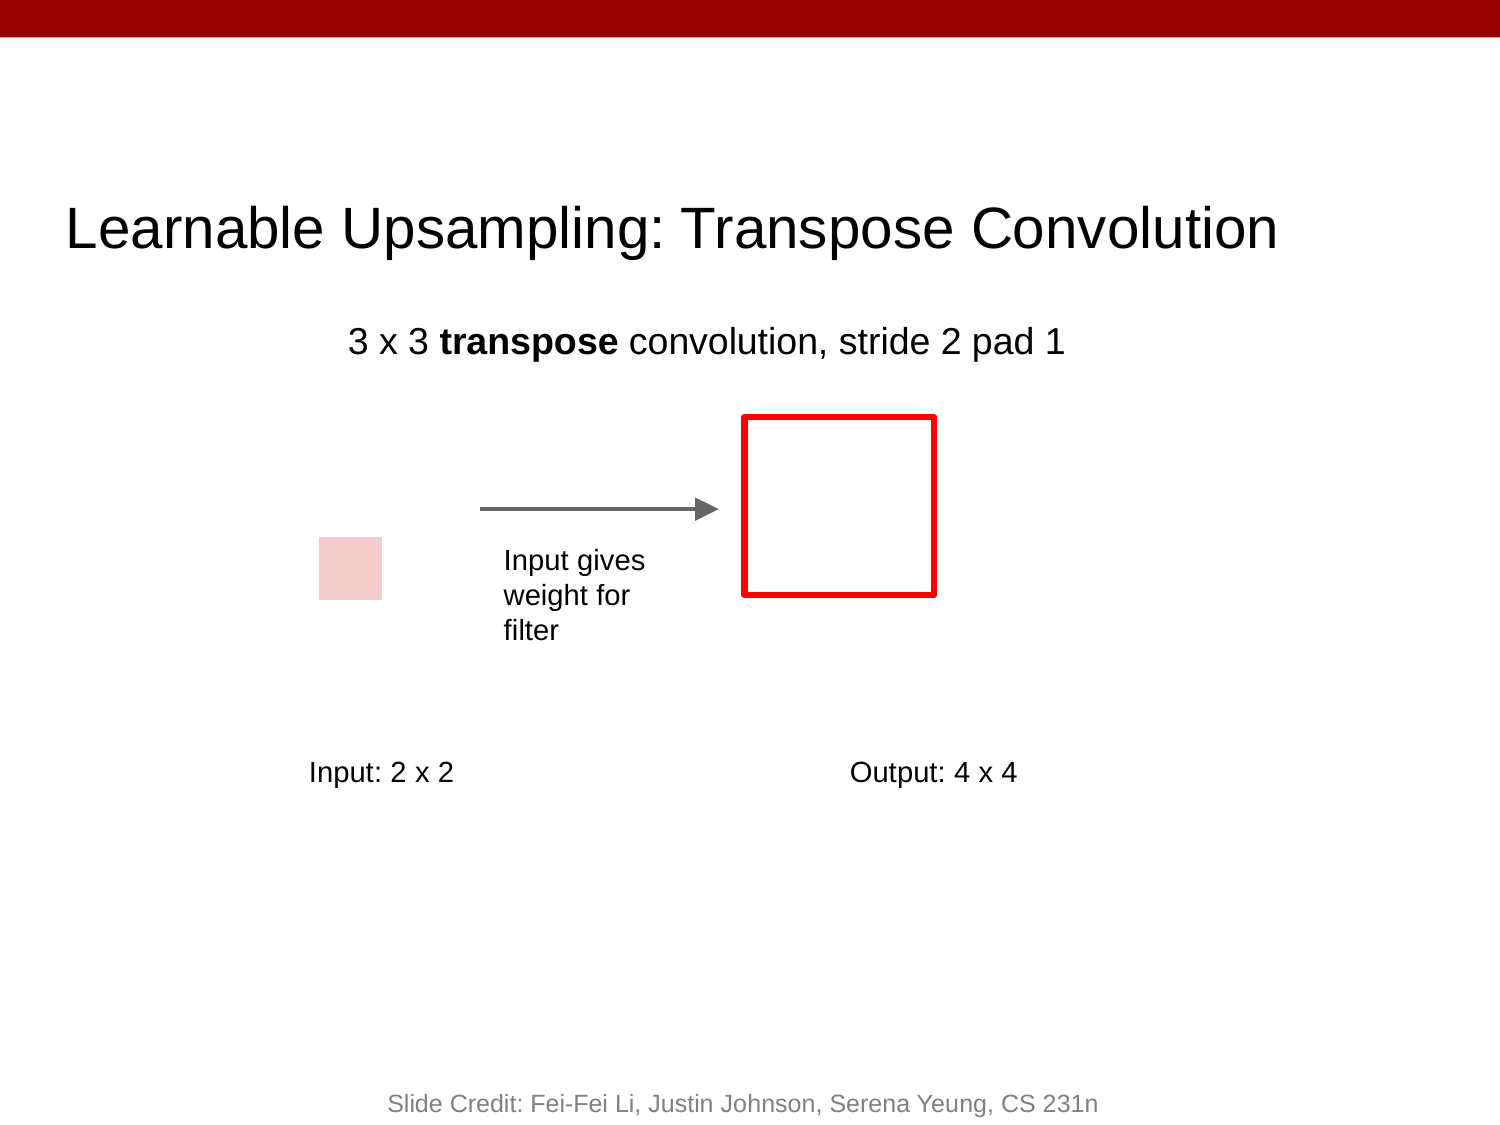

Learnable Upsampling: Transpose Convolution
3 x 3 transpose convolution, stride 2 pad 1

|  |  |  |  |
| --- | --- | --- | --- |
|  |  |  |  |
|  |  |  |  |
|  |  |  |  |
Input gives weight for filter
|  |  |
| --- | --- |
|  |  |
Input: 2 x 2
Output: 4 x 4
Slide Credit: Fei-Fei Li, Justin Johnson, Serena Yeung, CS 231n